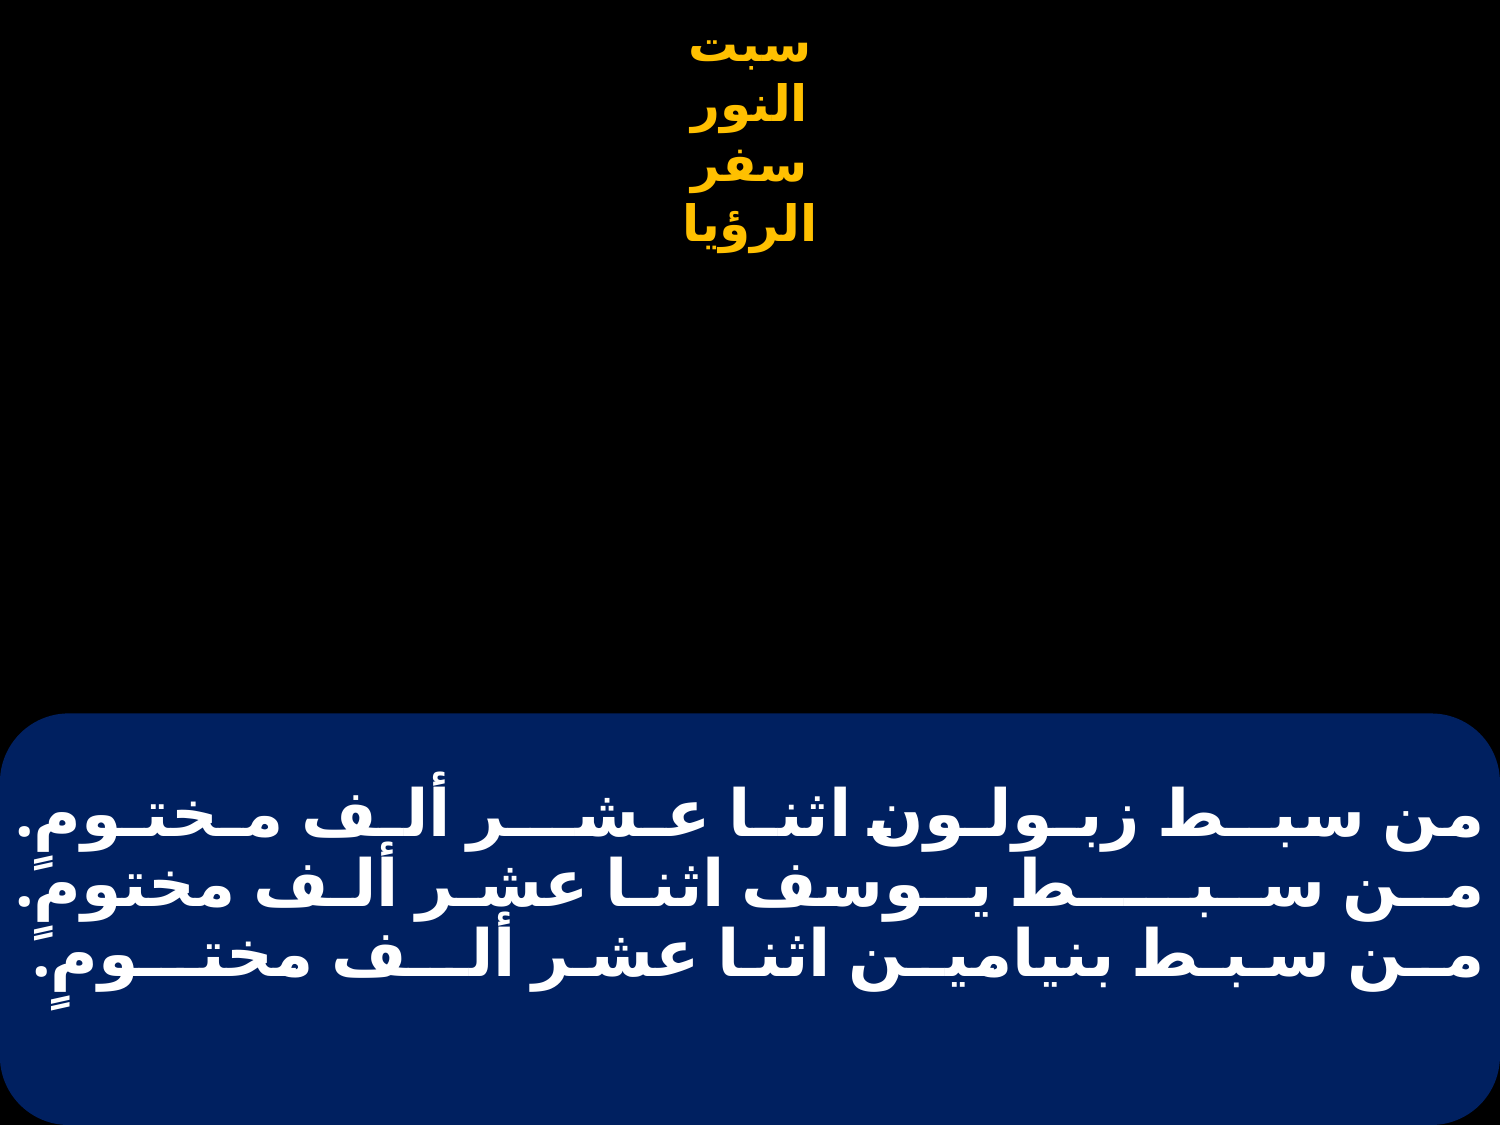

# من سبــط زبـولـون اثنـا عـشـــر ألـف مـختـومٍ. مـن سـبـــــط يـوسف اثنا عشر ألف مختومٍ. مـن سبـط بنياميـن اثنا عشر ألــف مختــومٍ.